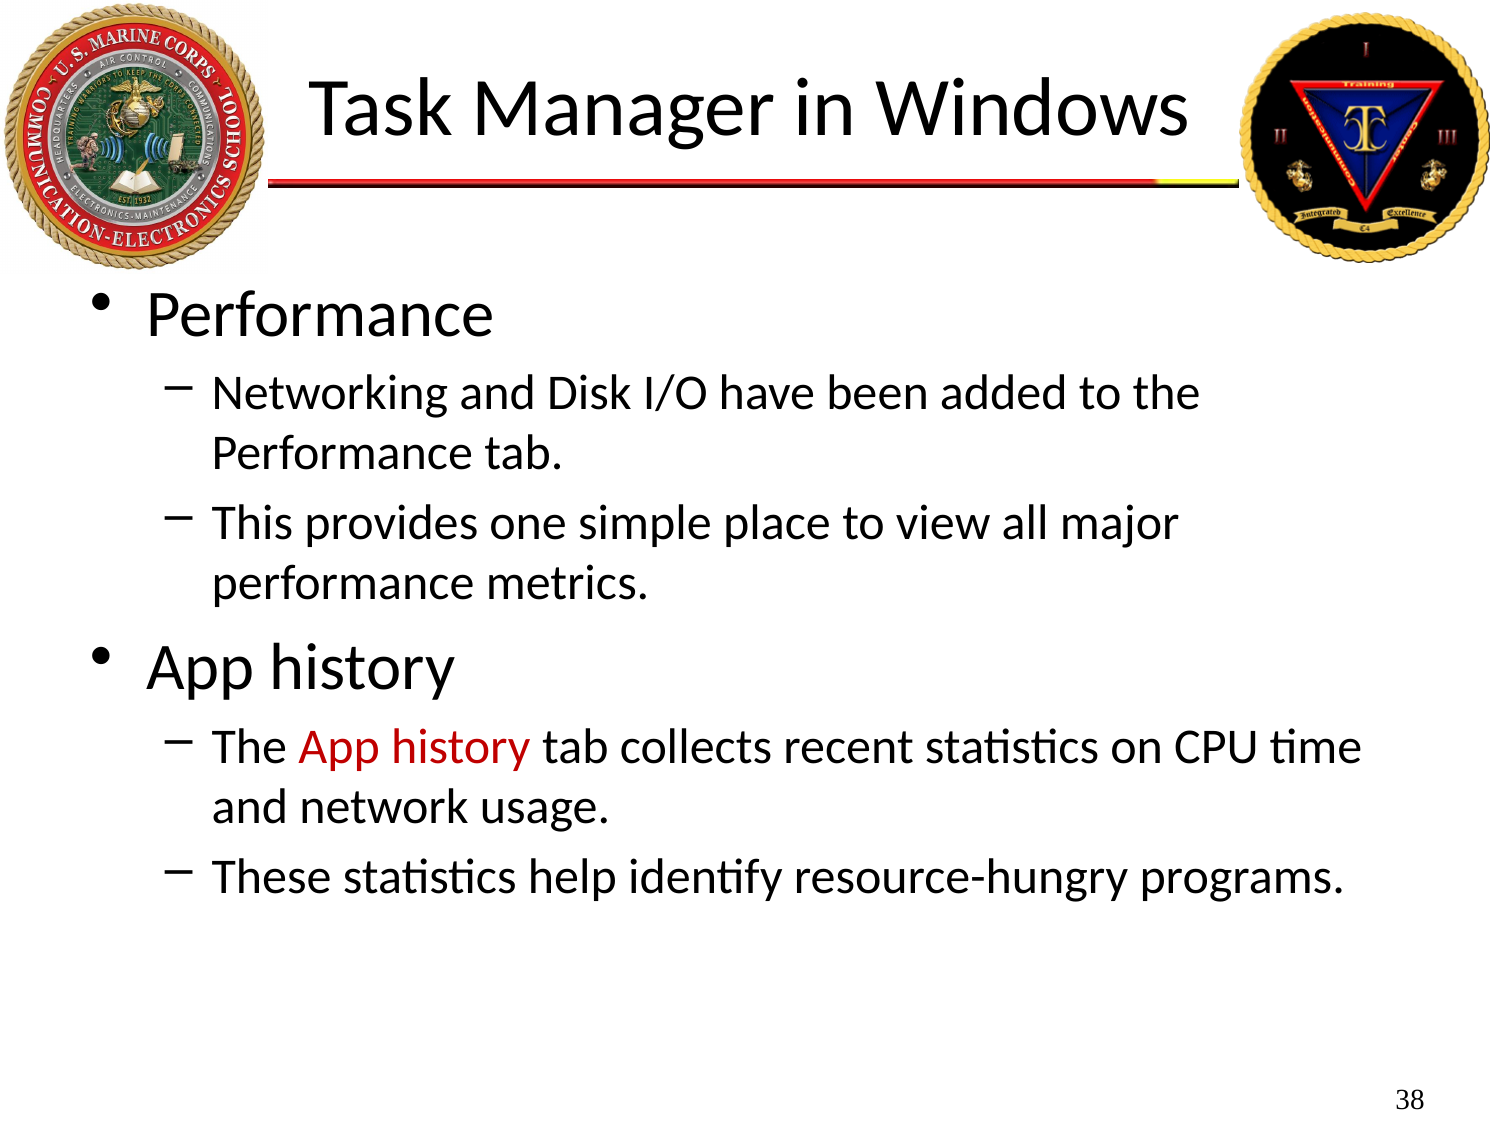

# Task Manager in Windows
Performance
Networking and Disk I/O have been added to the Performance tab.
This provides one simple place to view all major performance metrics.
App history
The App history tab collects recent statistics on CPU time and network usage.
These statistics help identify resource-hungry programs.